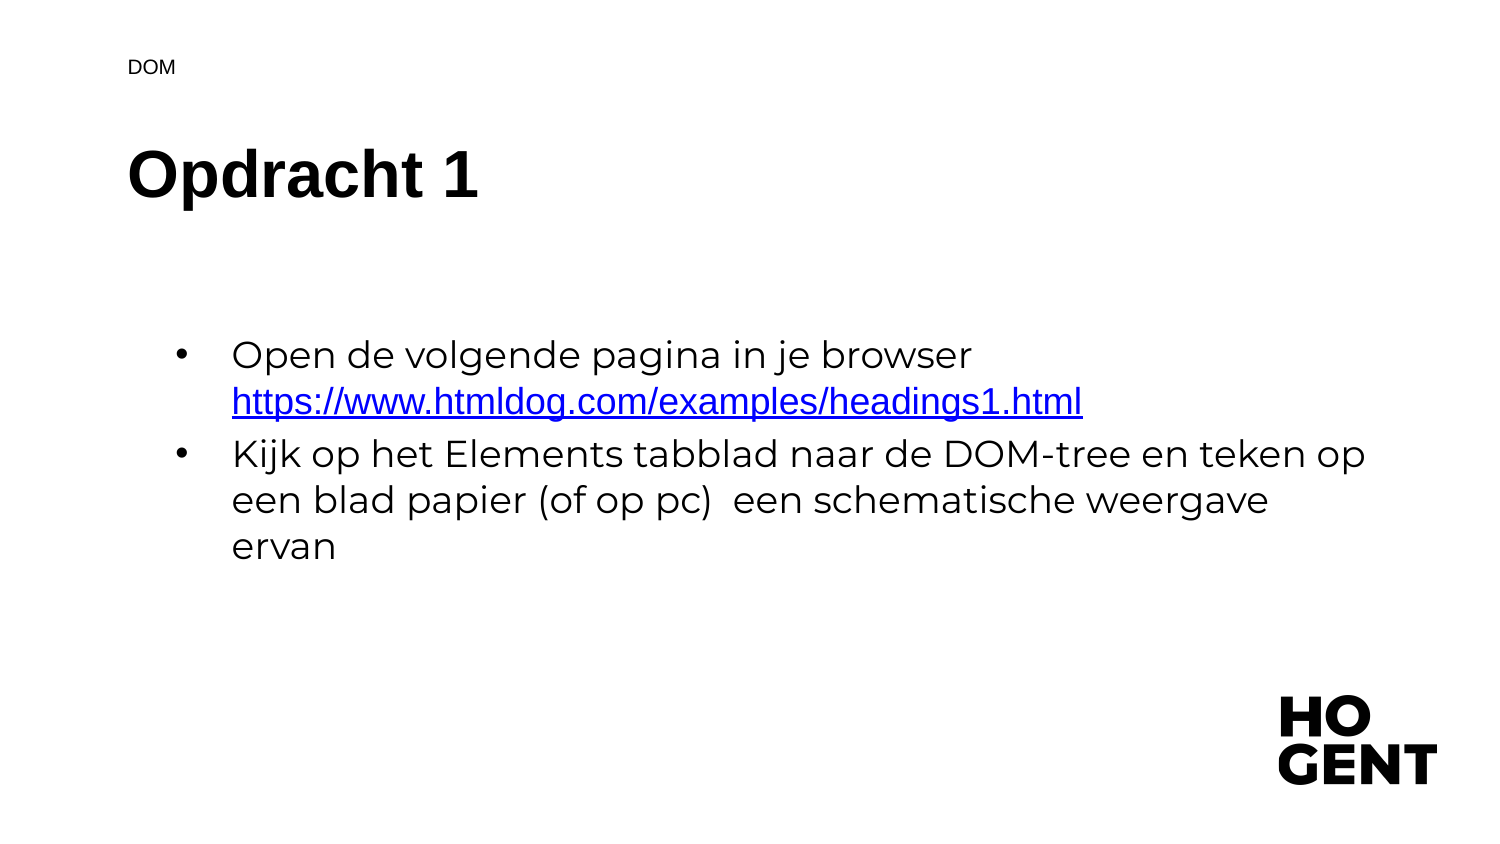

DOM
Opdracht 1
Open de volgende pagina in je browser https://www.htmldog.com/examples/headings1.html
Kijk op het Elements tabblad naar de DOM-tree en teken op een blad papier (of op pc)  een schematische weergave ervan